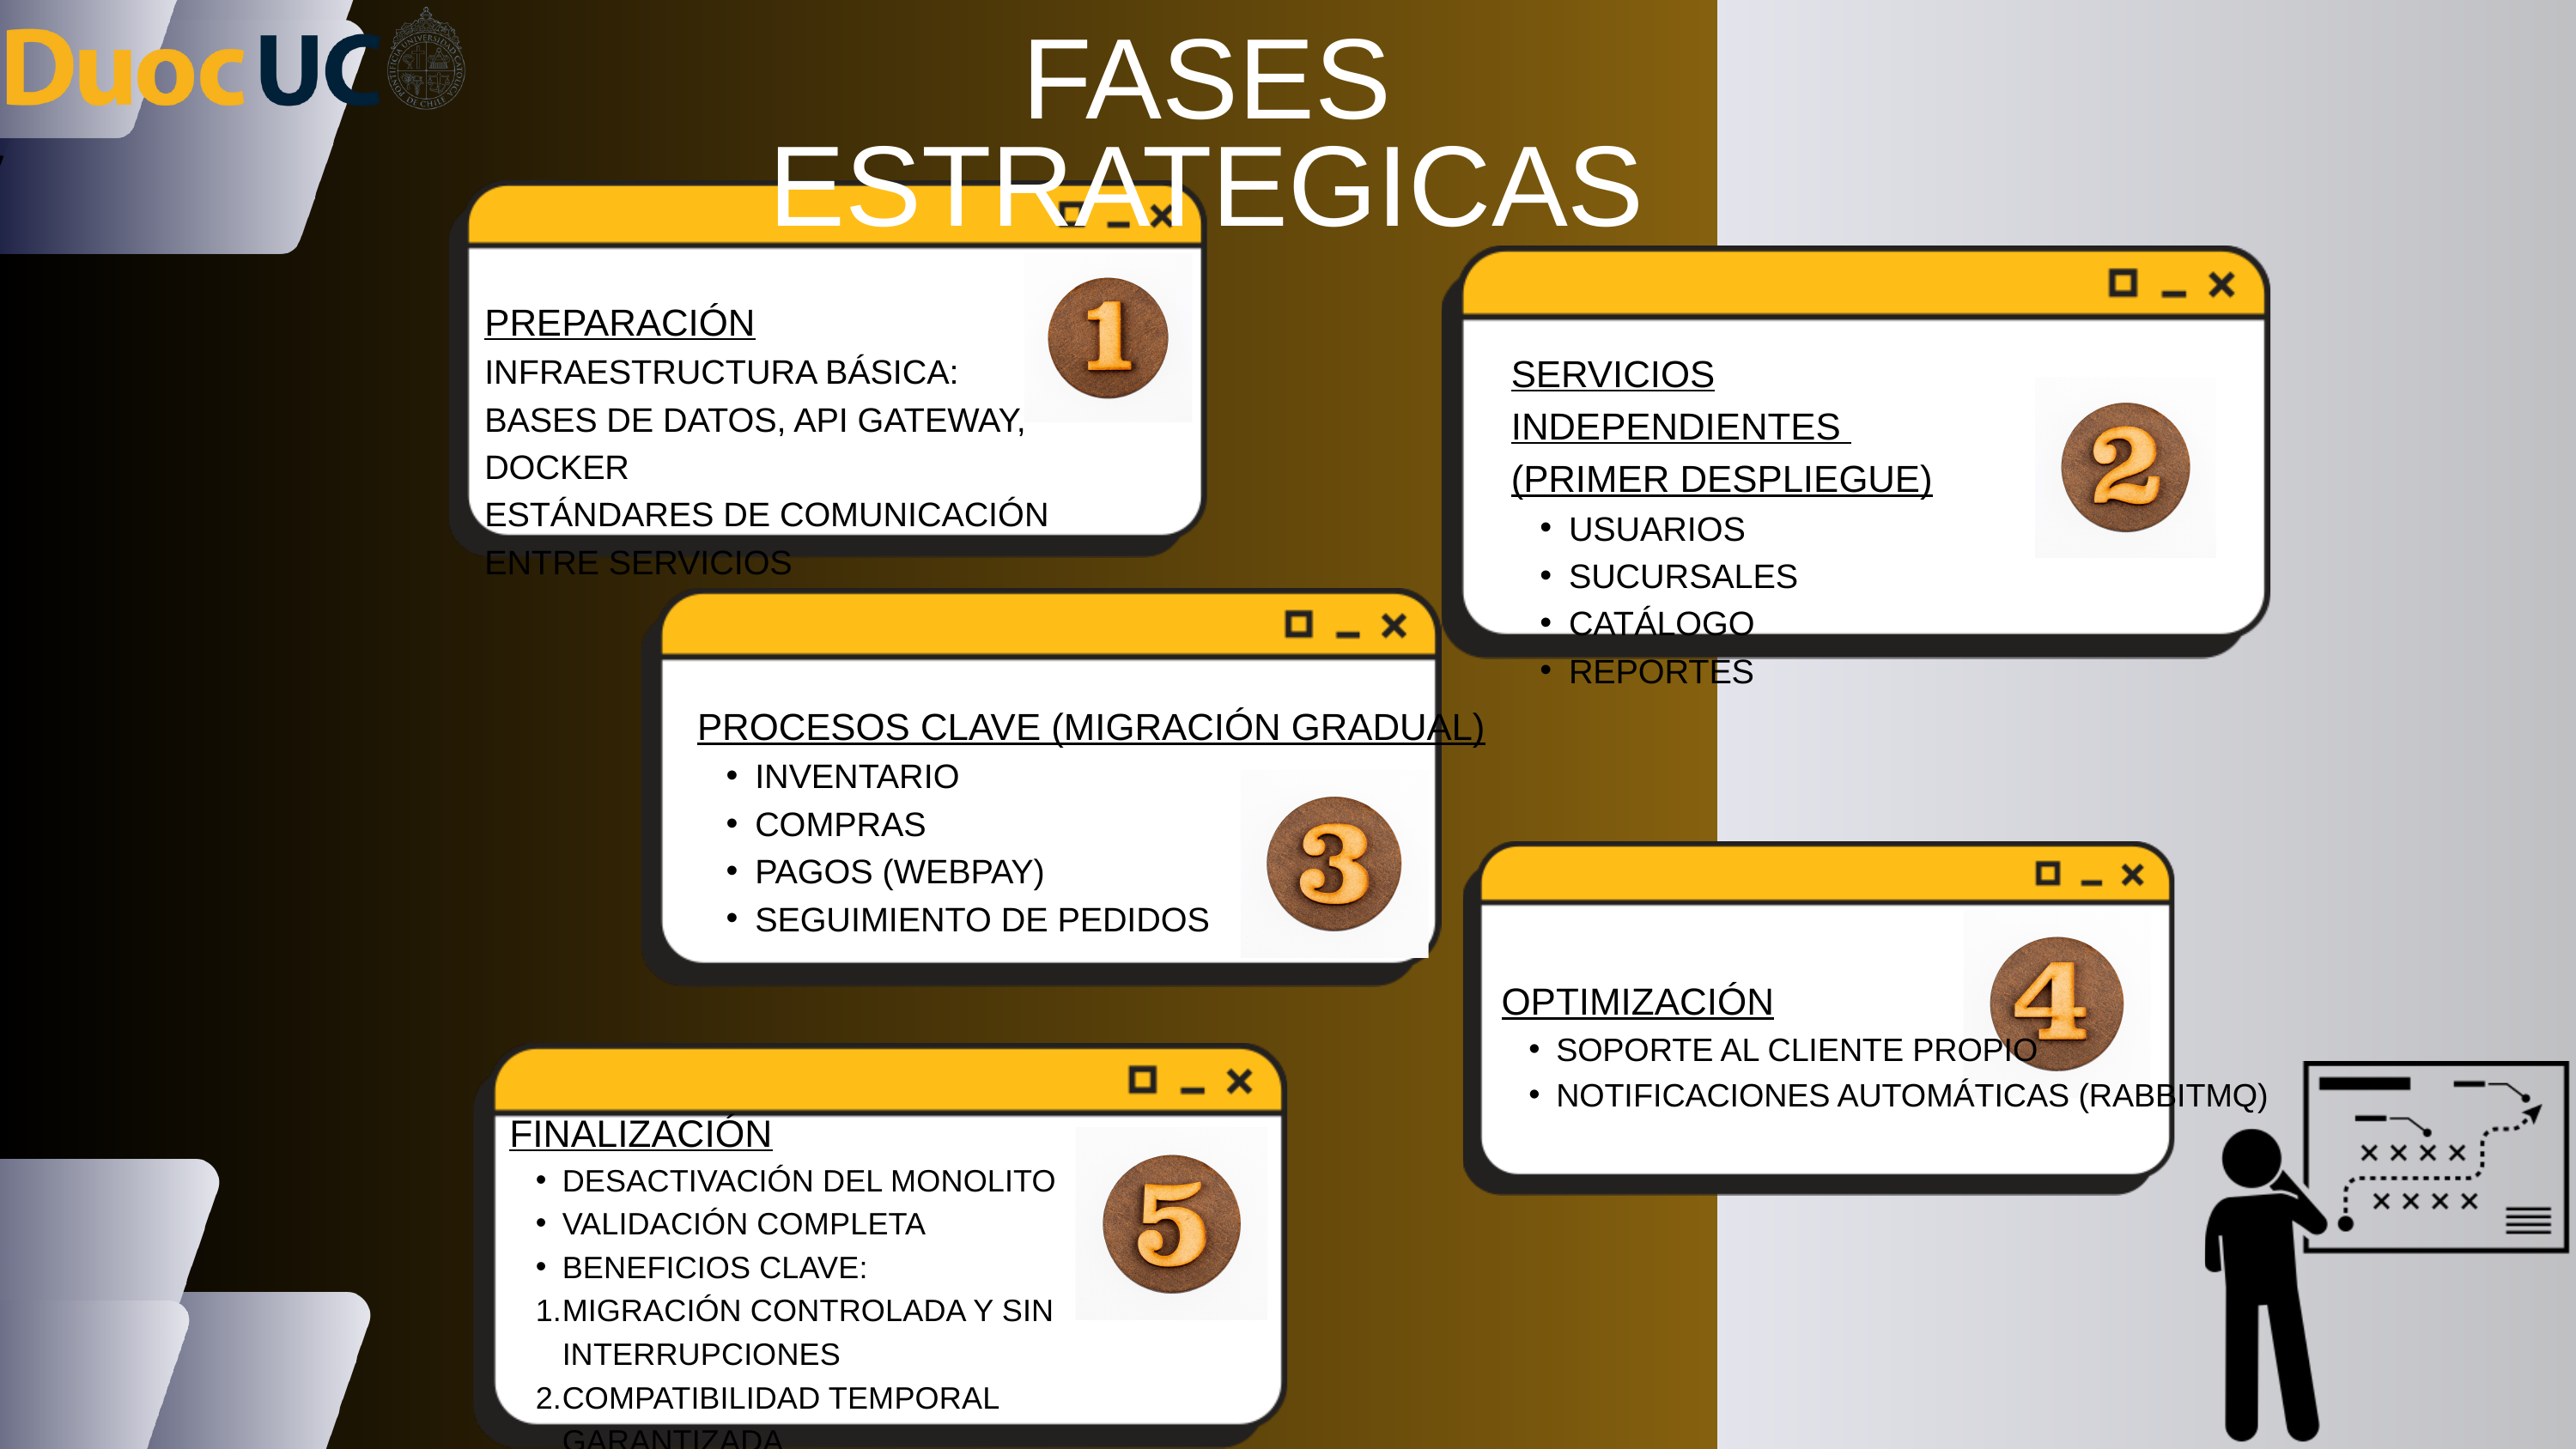

FASES ESTRATEGICAS

PREPARACIÓN
INFRAESTRUCTURA BÁSICA:
BASES DE DATOS, API GATEWAY, DOCKER
ESTÁNDARES DE COMUNICACIÓN ENTRE SERVICIOS
SERVICIOS INDEPENDIENTES
(PRIMER DESPLIEGUE)
USUARIOS
SUCURSALES
CATÁLOGO
REPORTES

PROCESOS CLAVE (MIGRACIÓN GRADUAL)
INVENTARIO
COMPRAS
PAGOS (WEBPAY)
SEGUIMIENTO DE PEDIDOS

OPTIMIZACIÓN
SOPORTE AL CLIENTE PROPIO
NOTIFICACIONES AUTOMÁTICAS (RABBITMQ)

FINALIZACIÓN
DESACTIVACIÓN DEL MONOLITO
VALIDACIÓN COMPLETA
BENEFICIOS CLAVE:
MIGRACIÓN CONTROLADA Y SIN INTERRUPCIONES
COMPATIBILIDAD TEMPORAL GARANTIZADA
ENFOQUE POR DOMINIOS DE NEGOCIO